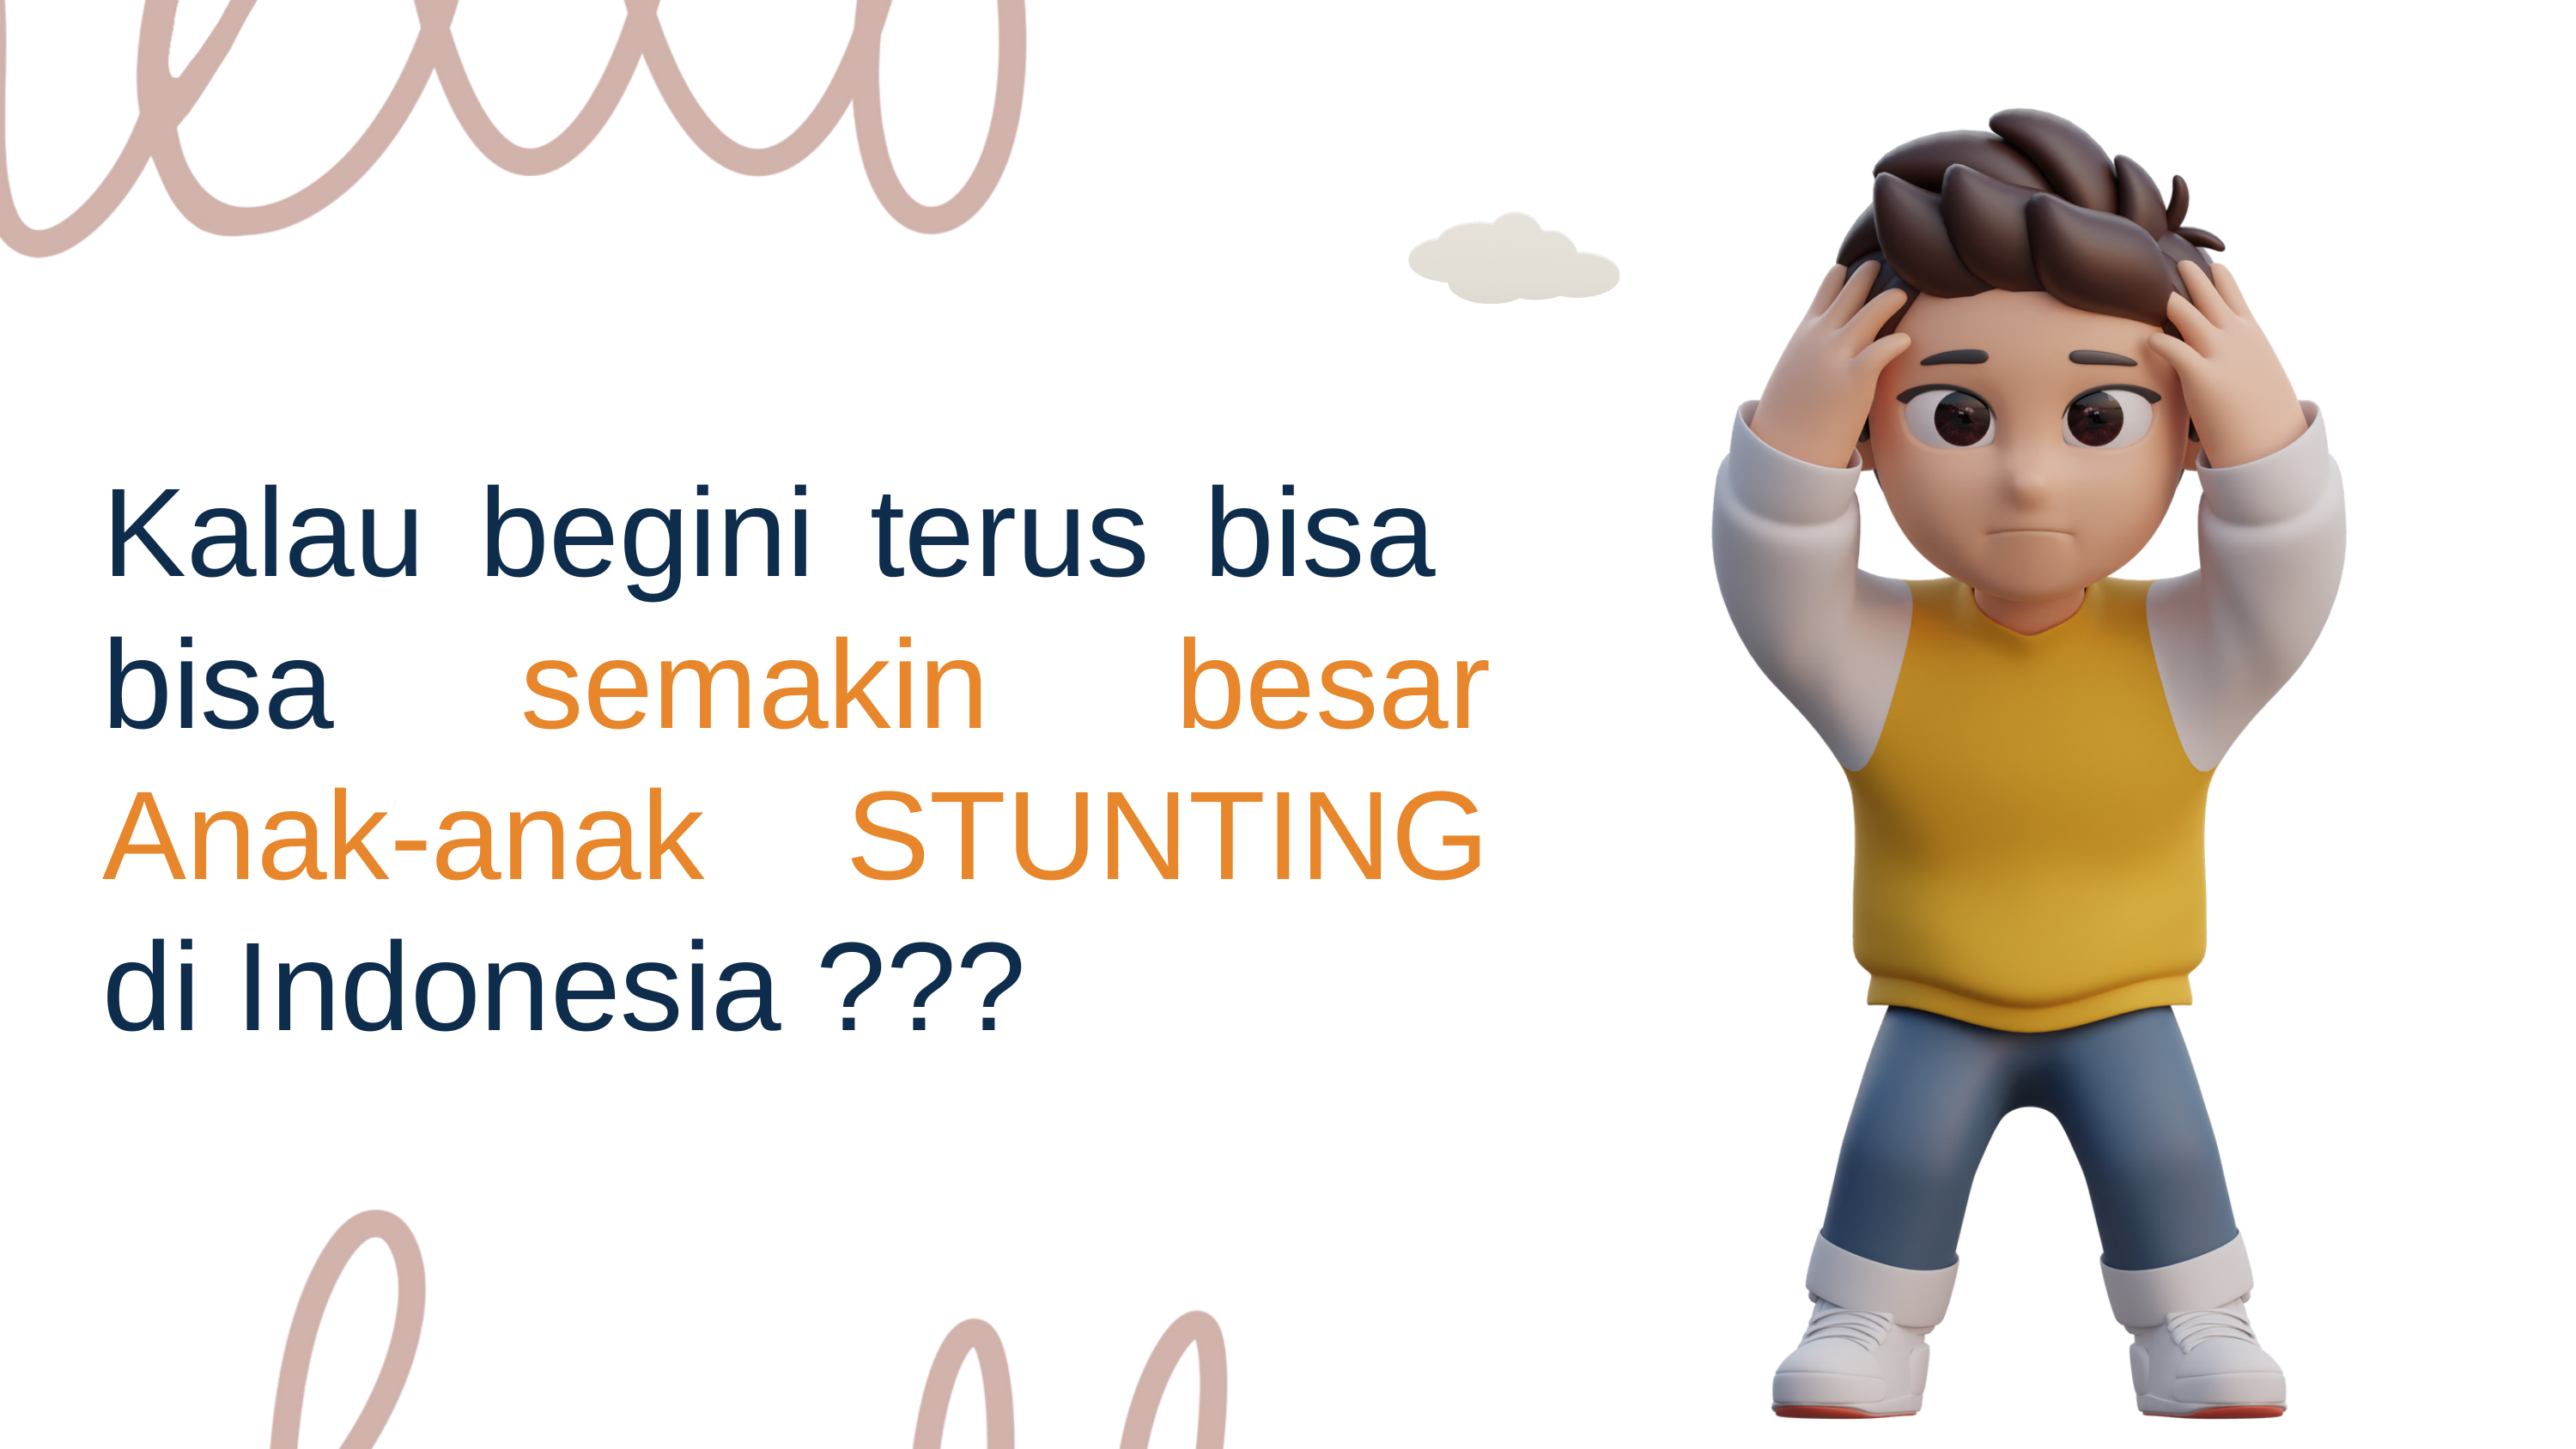

Kalau begini terus bisa  bisa semakin besar Anak-anak STUNTING di Indonesia ???